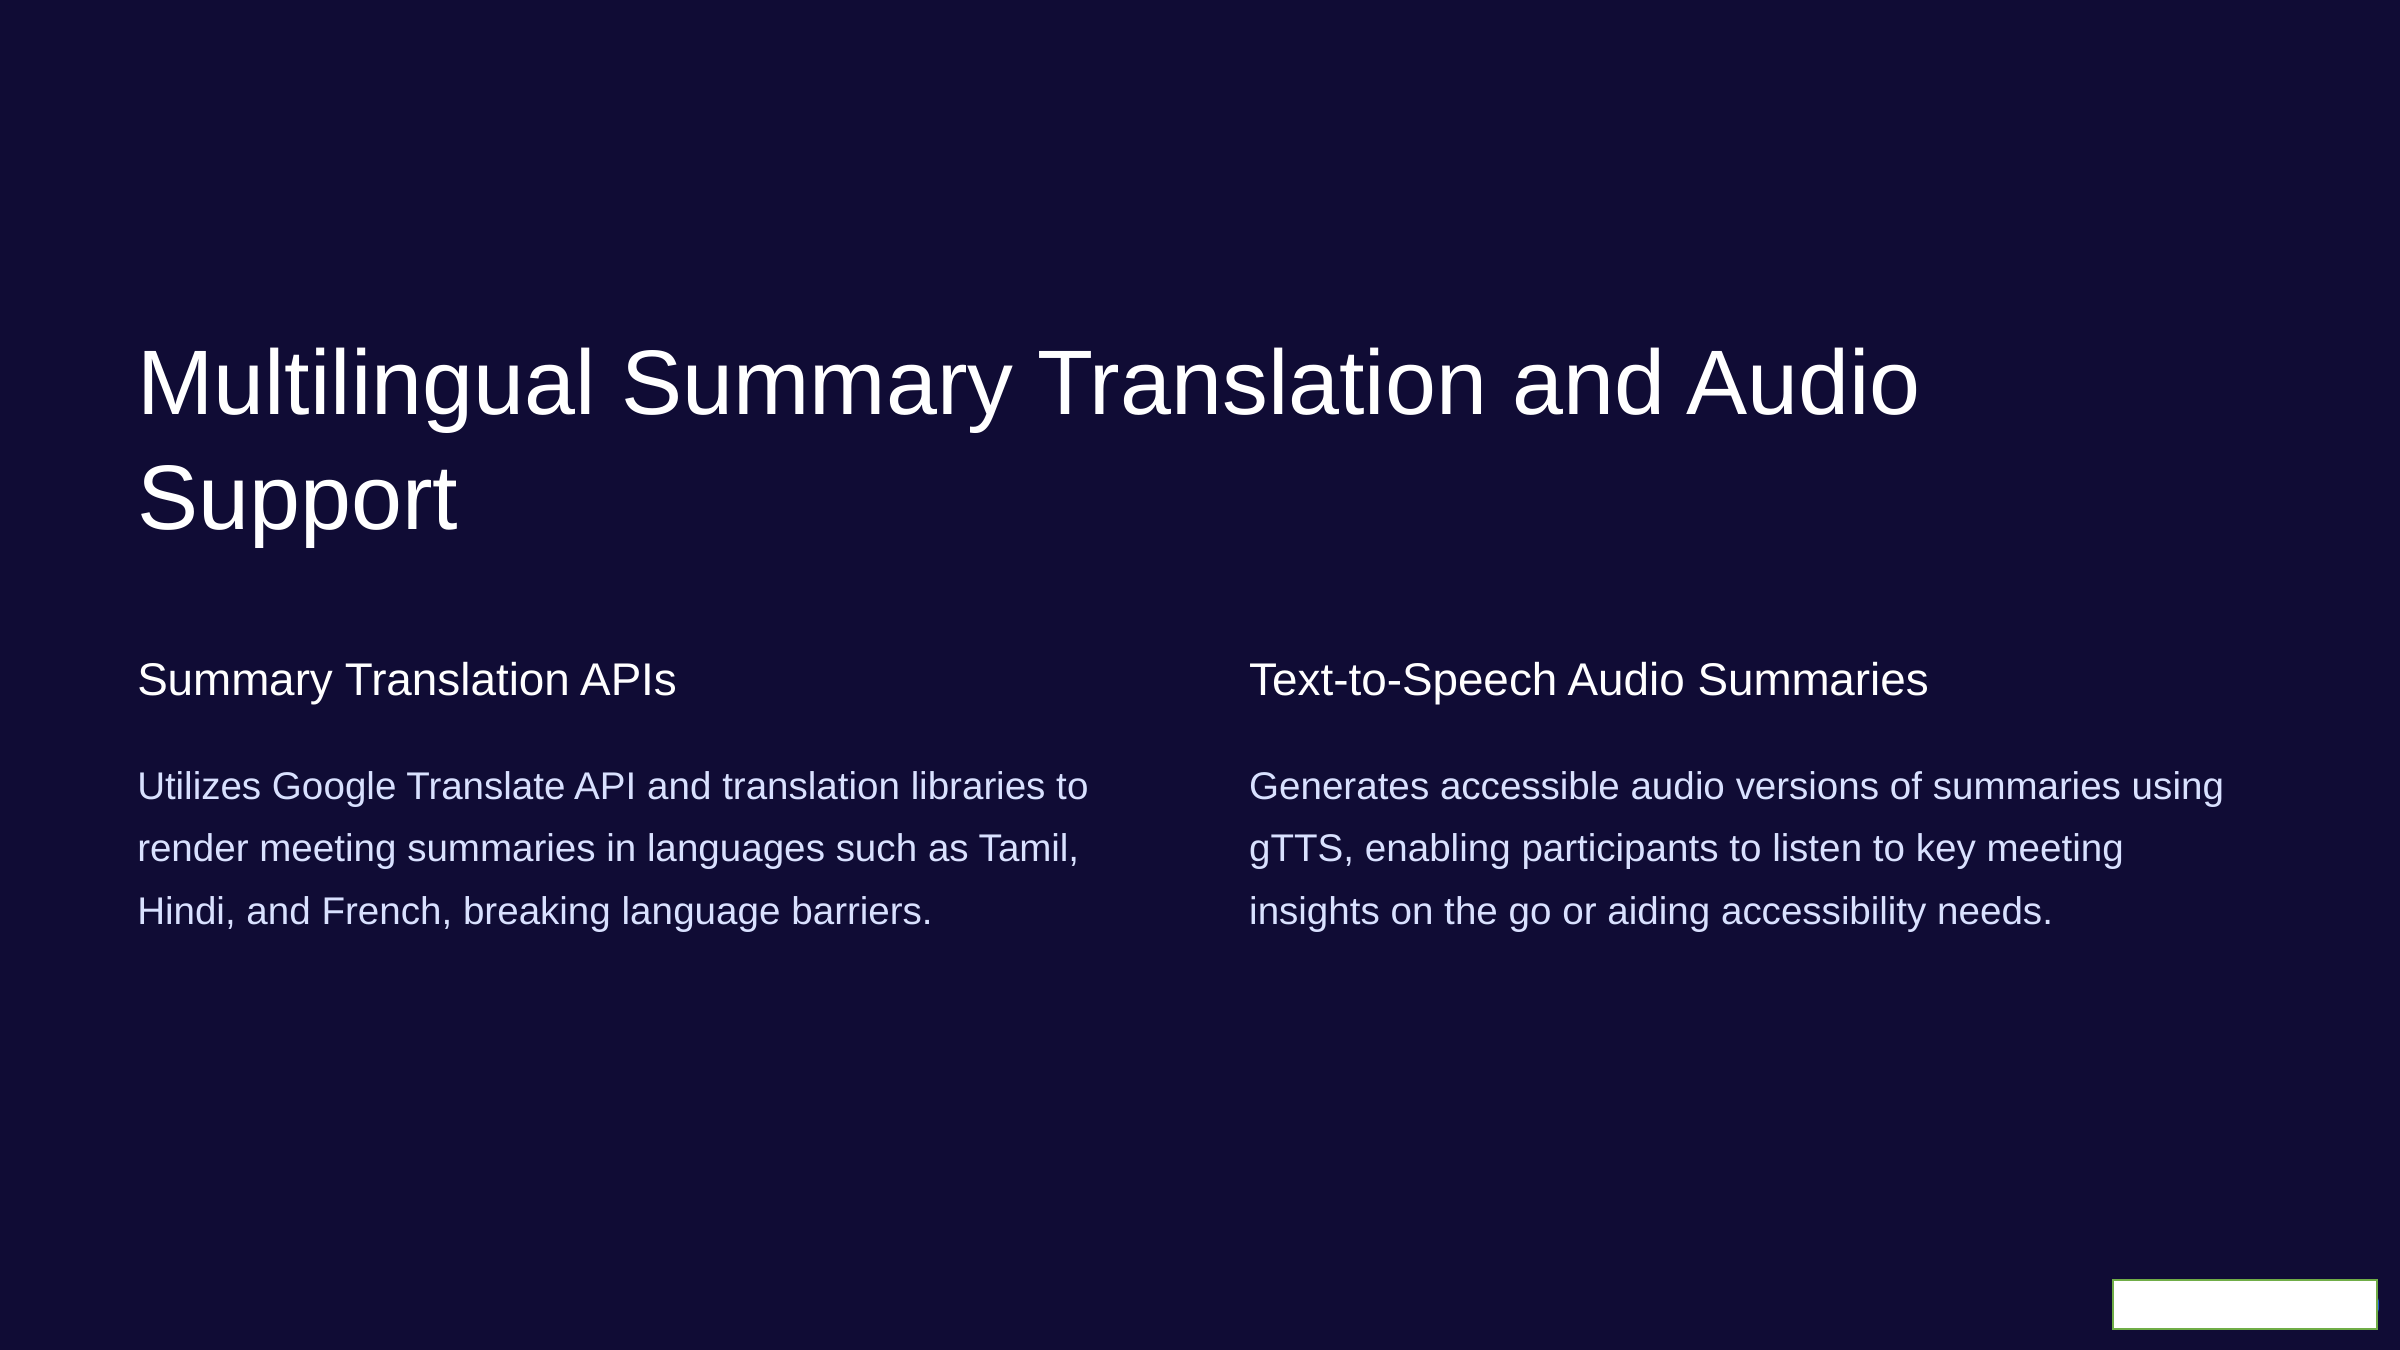

Multilingual Summary Translation and Audio Support
Summary Translation APIs
Text-to-Speech Audio Summaries
Utilizes Google Translate API and translation libraries to render meeting summaries in languages such as Tamil, Hindi, and French, breaking language barriers.
Generates accessible audio versions of summaries using gTTS, enabling participants to listen to key meeting insights on the go or aiding accessibility needs.